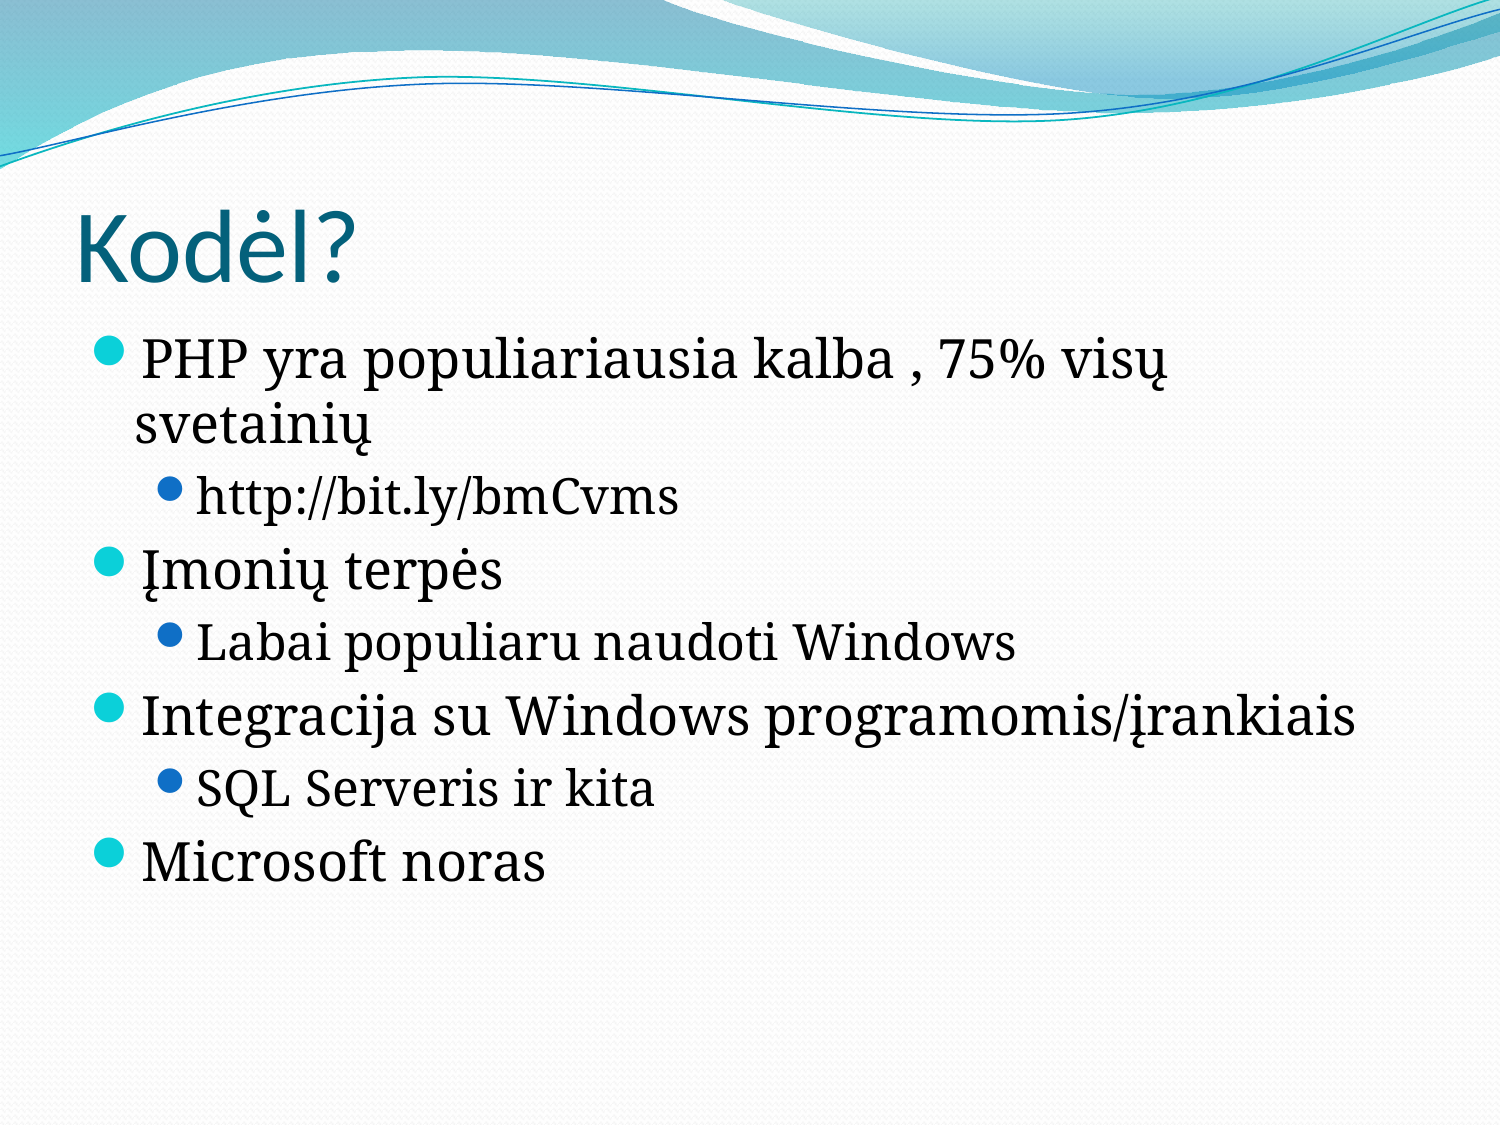

# Kodėl?
PHP yra populiariausia kalba , 75% visų svetainių
http://bit.ly/bmCvms
Įmonių terpės
Labai populiaru naudoti Windows
Integracija su Windows programomis/įrankiais
SQL Serveris ir kita
Microsoft noras